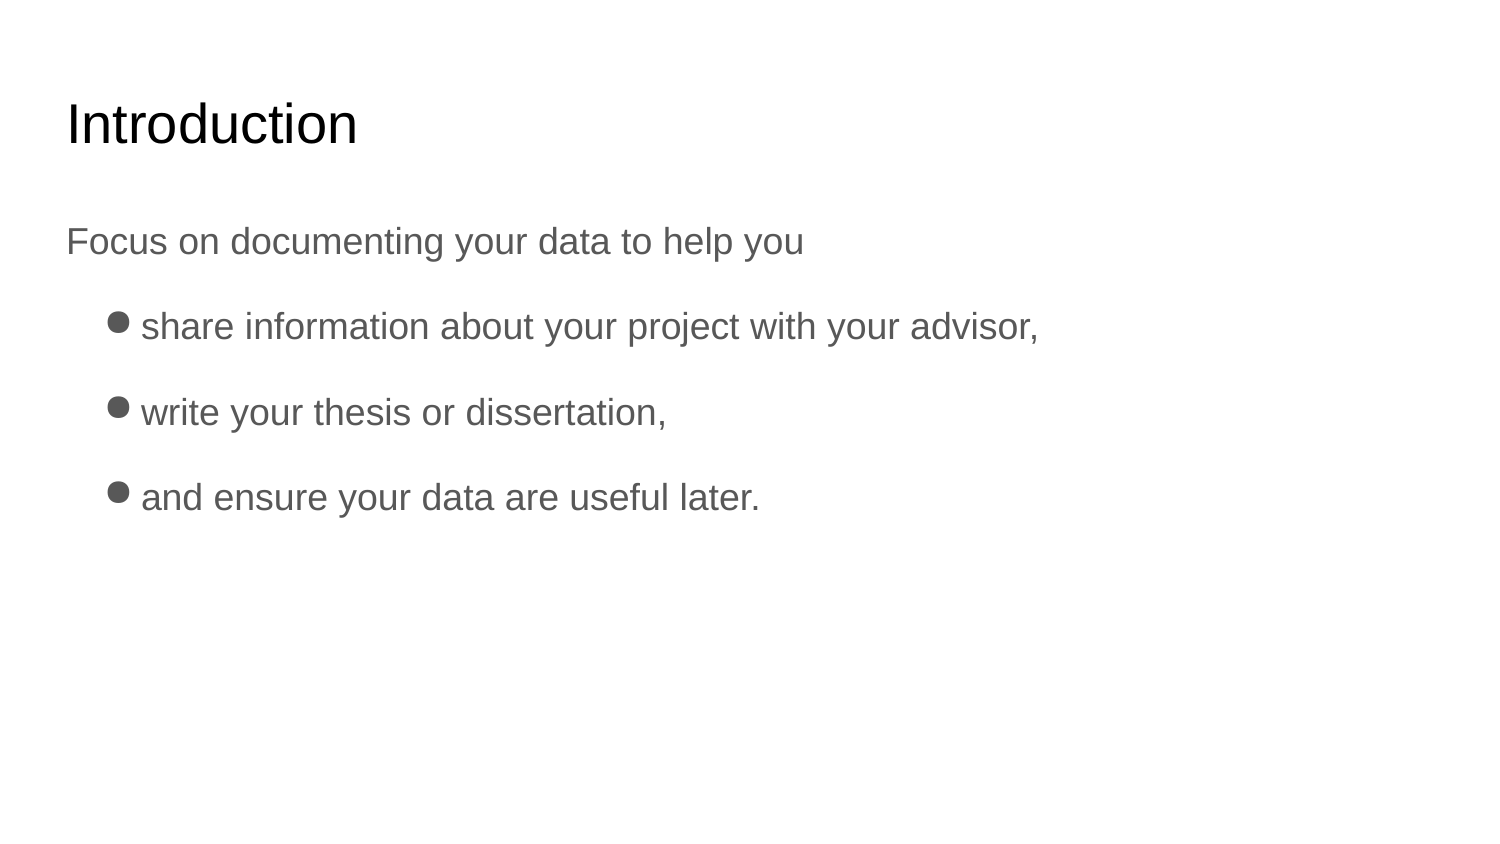

# Introduction
Focus on documenting your data to help you
share information about your project with your advisor,
write your thesis or dissertation,
and ensure your data are useful later.